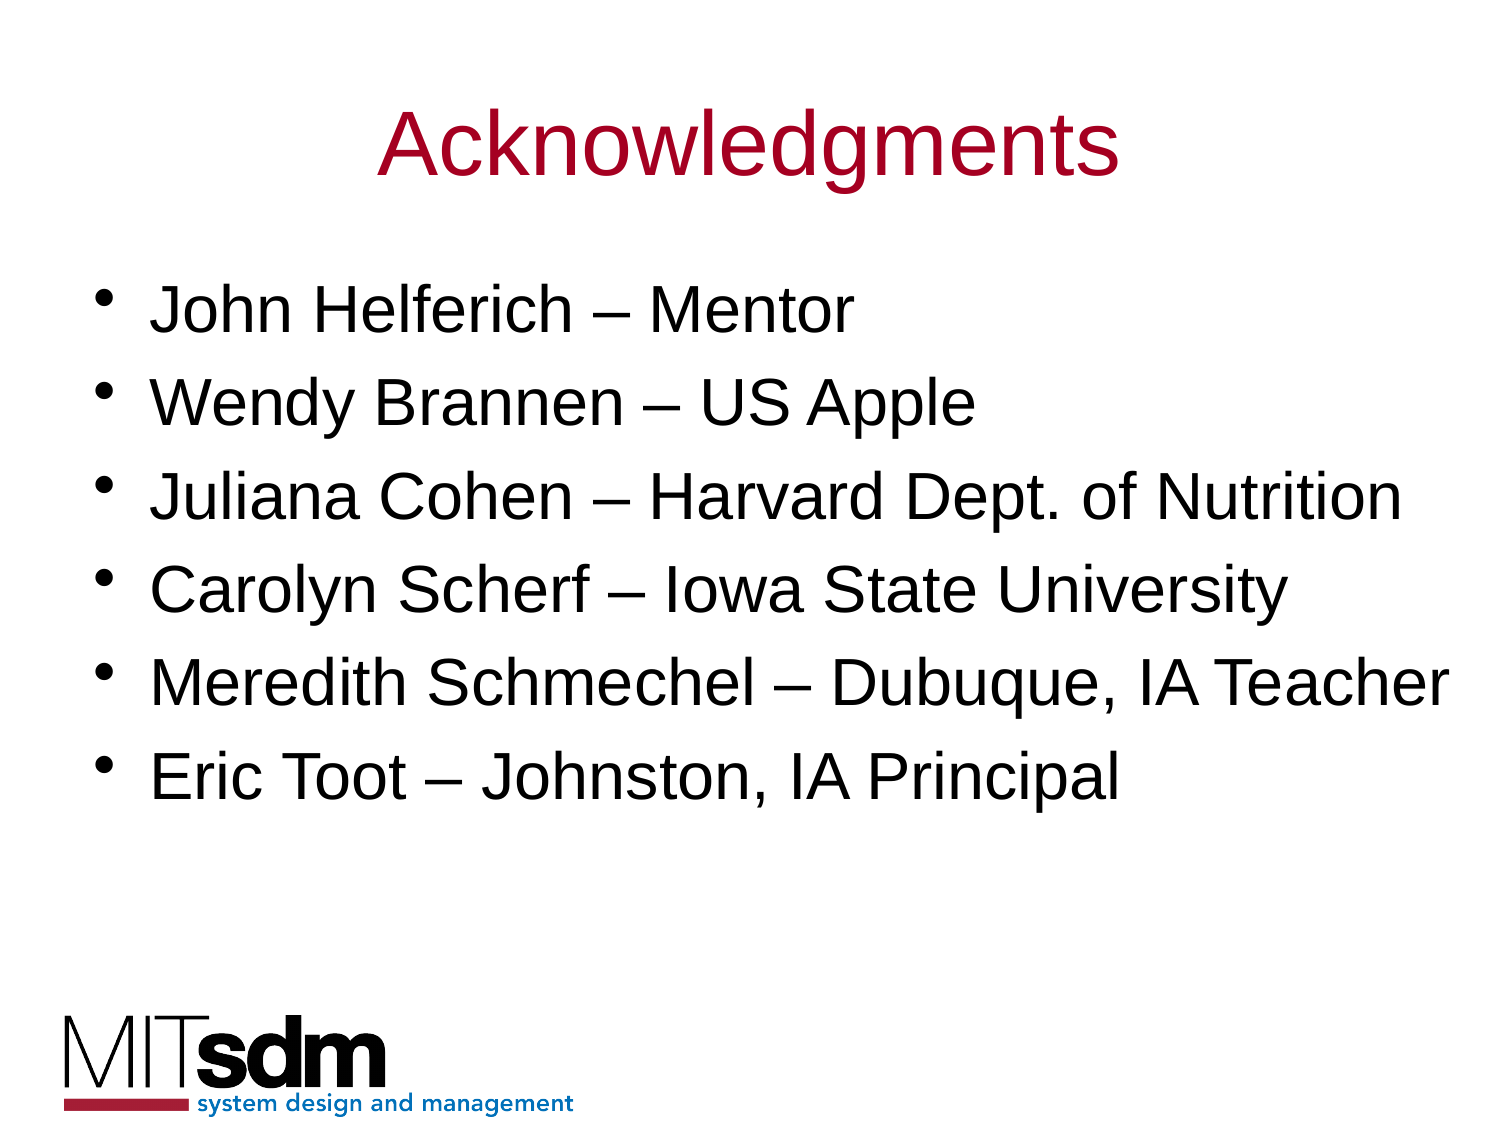

# Acknowledgments
John Helferich – Mentor
Wendy Brannen – US Apple
Juliana Cohen – Harvard Dept. of Nutrition
Carolyn Scherf – Iowa State University
Meredith Schmechel – Dubuque, IA Teacher
Eric Toot – Johnston, IA Principal